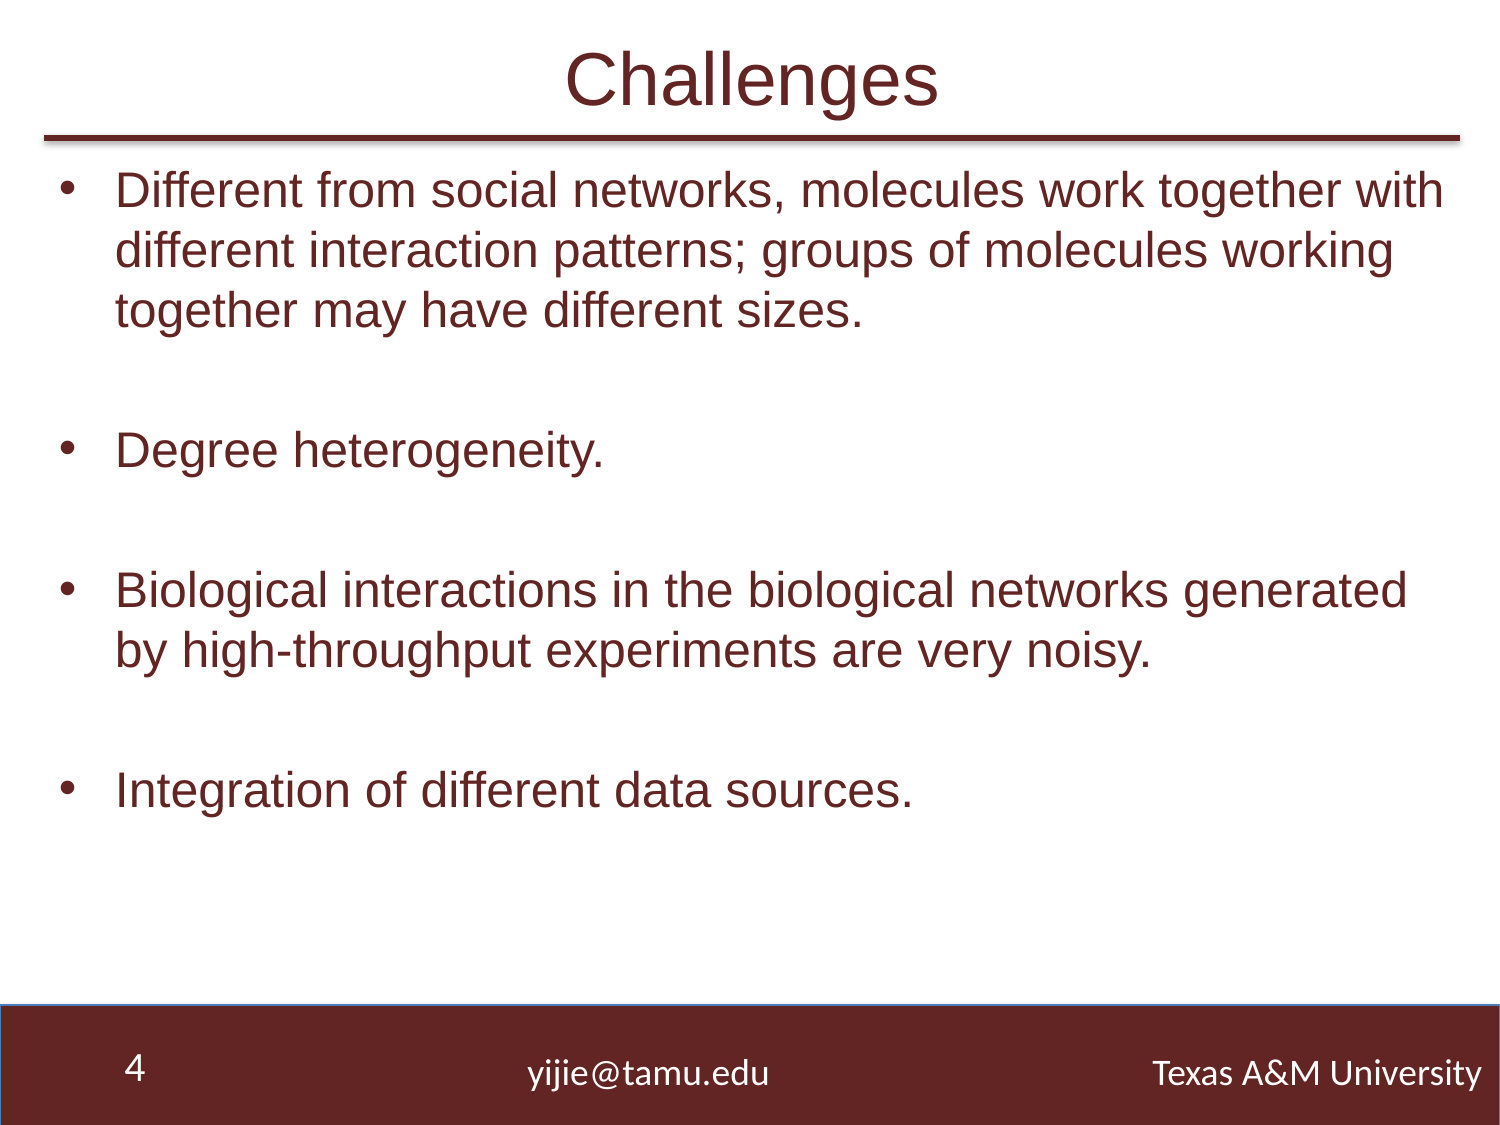

# Challenges
Different from social networks, molecules work together with different interaction patterns; groups of molecules working together may have different sizes.

Degree heterogeneity.

Biological interactions in the biological networks generated by high-throughput experiments are very noisy.

Integration of different data sources.

4